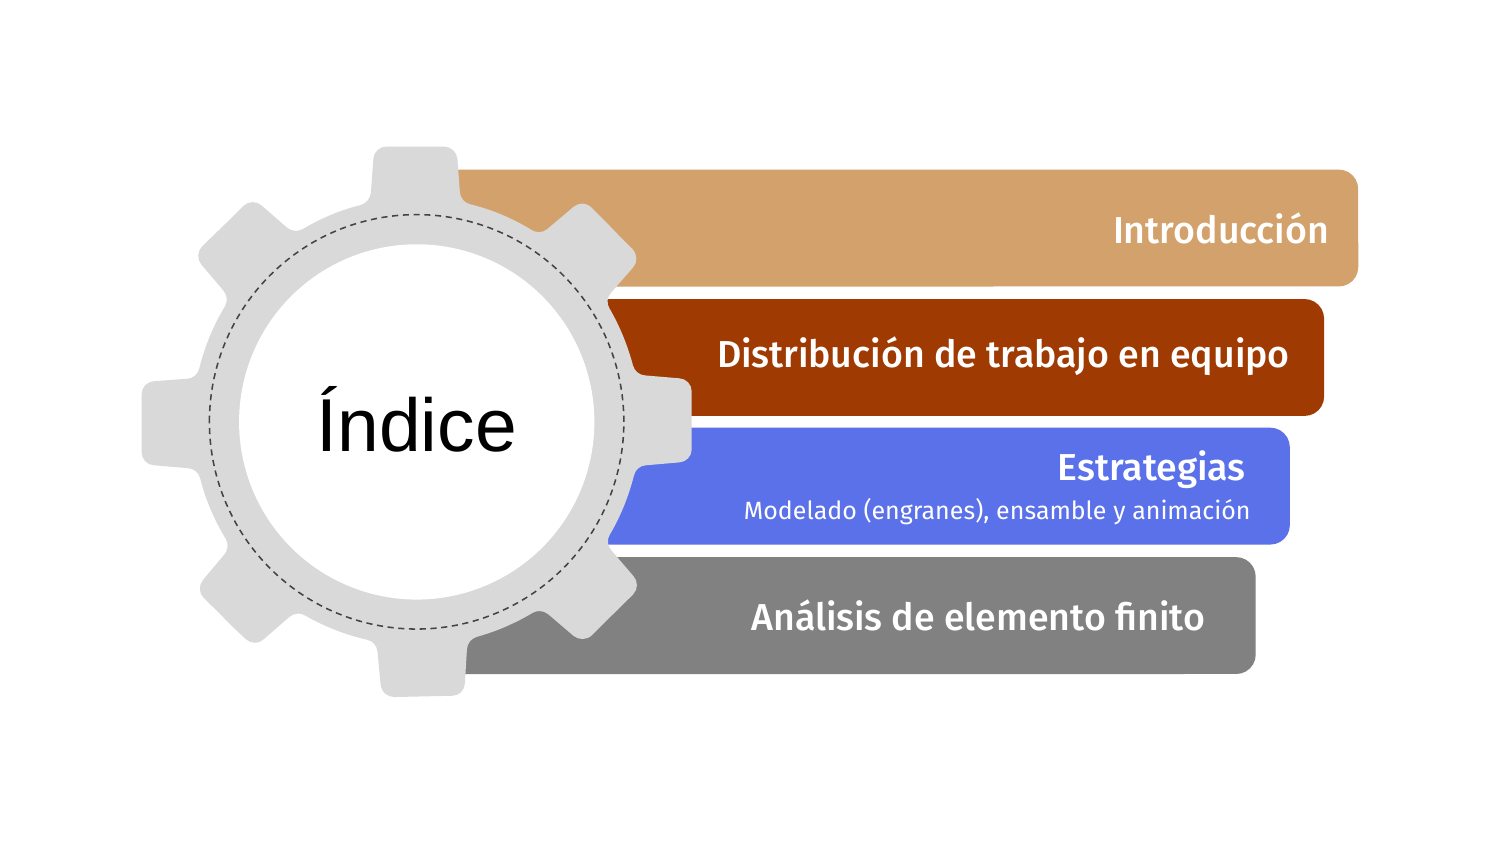

Introducción

Análisis de elemento finito

Índice
Distribución de trabajo en equipo
Estrategias
Modelado (engranes), ensamble y animación